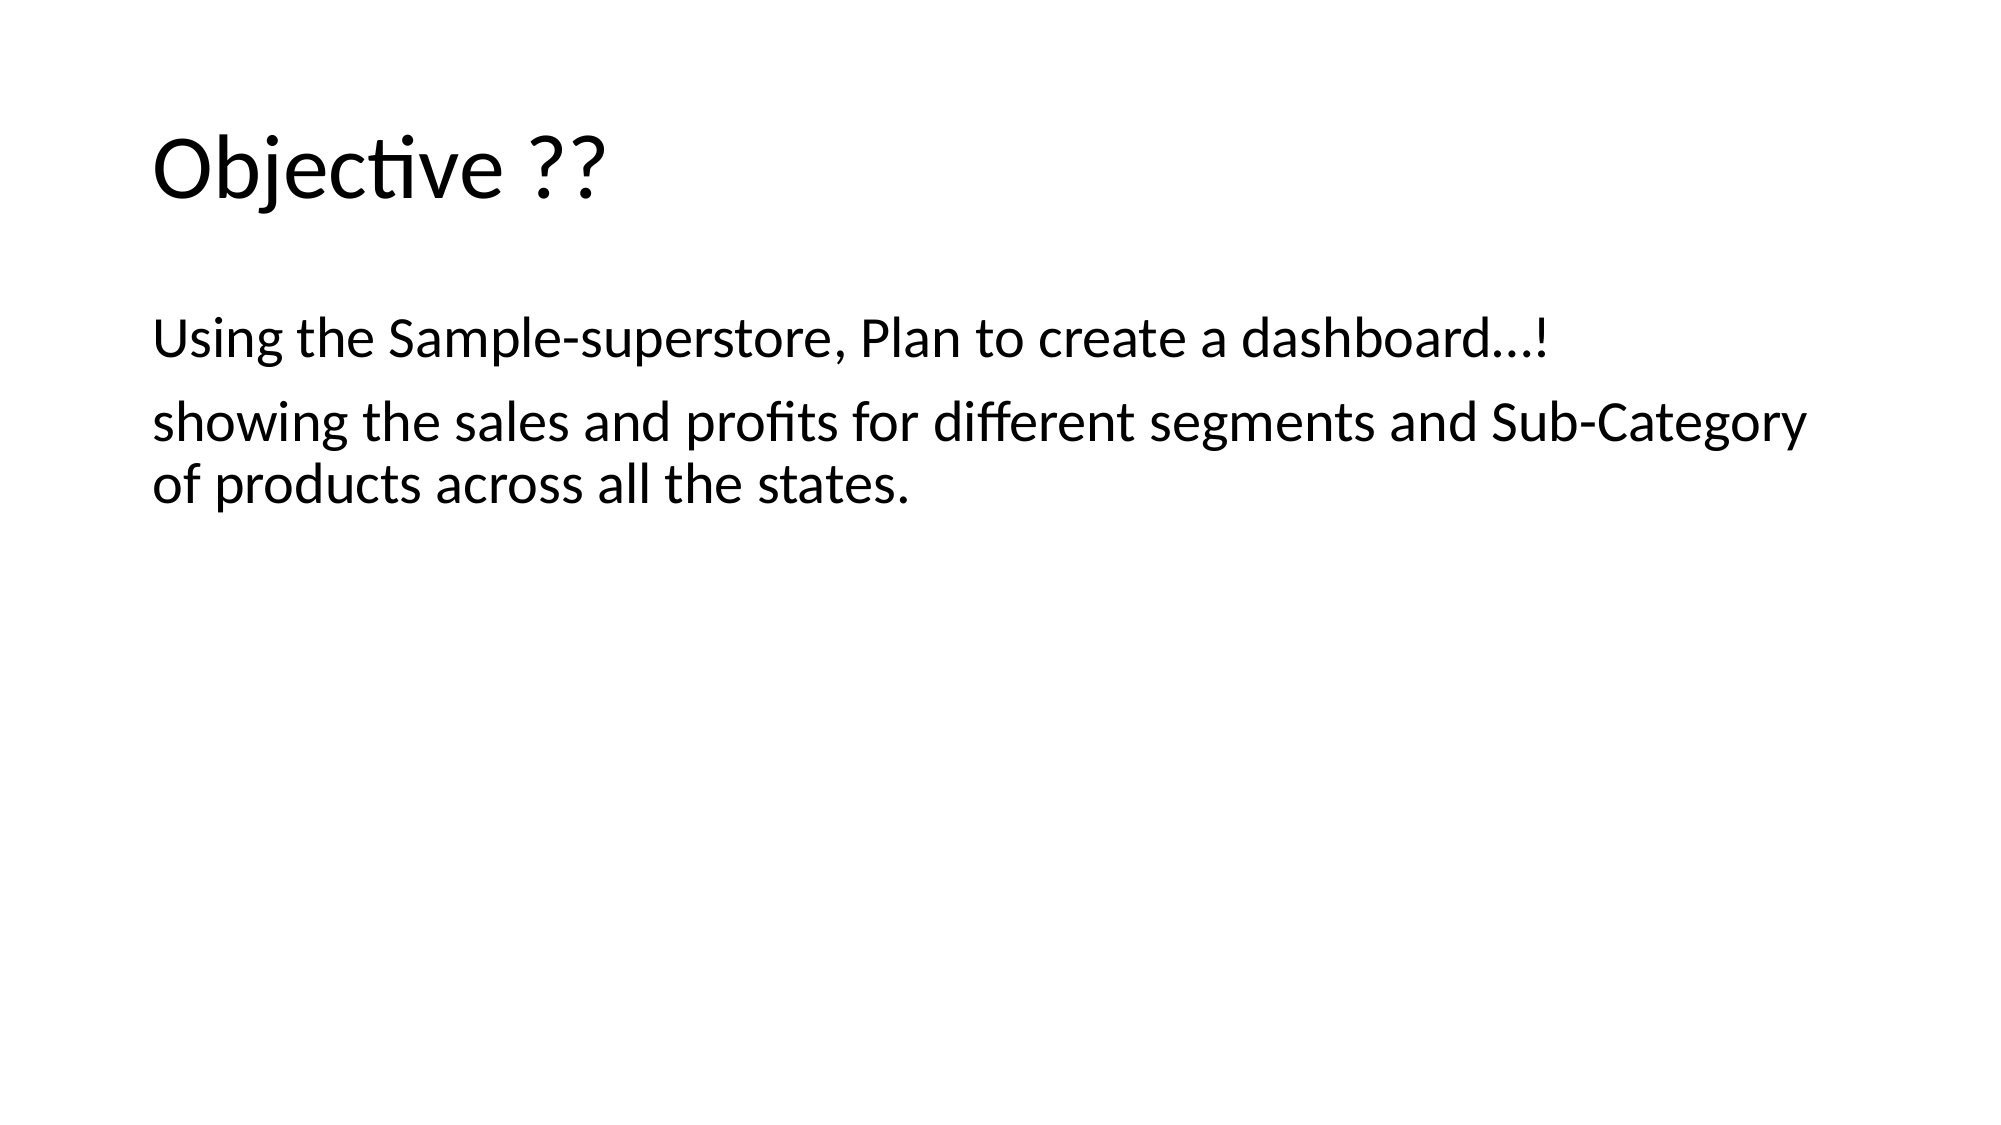

# Objective ??
Using the Sample-superstore, Plan to create a dashboard…!
showing the sales and profits for different segments and Sub-Category of products across all the states.